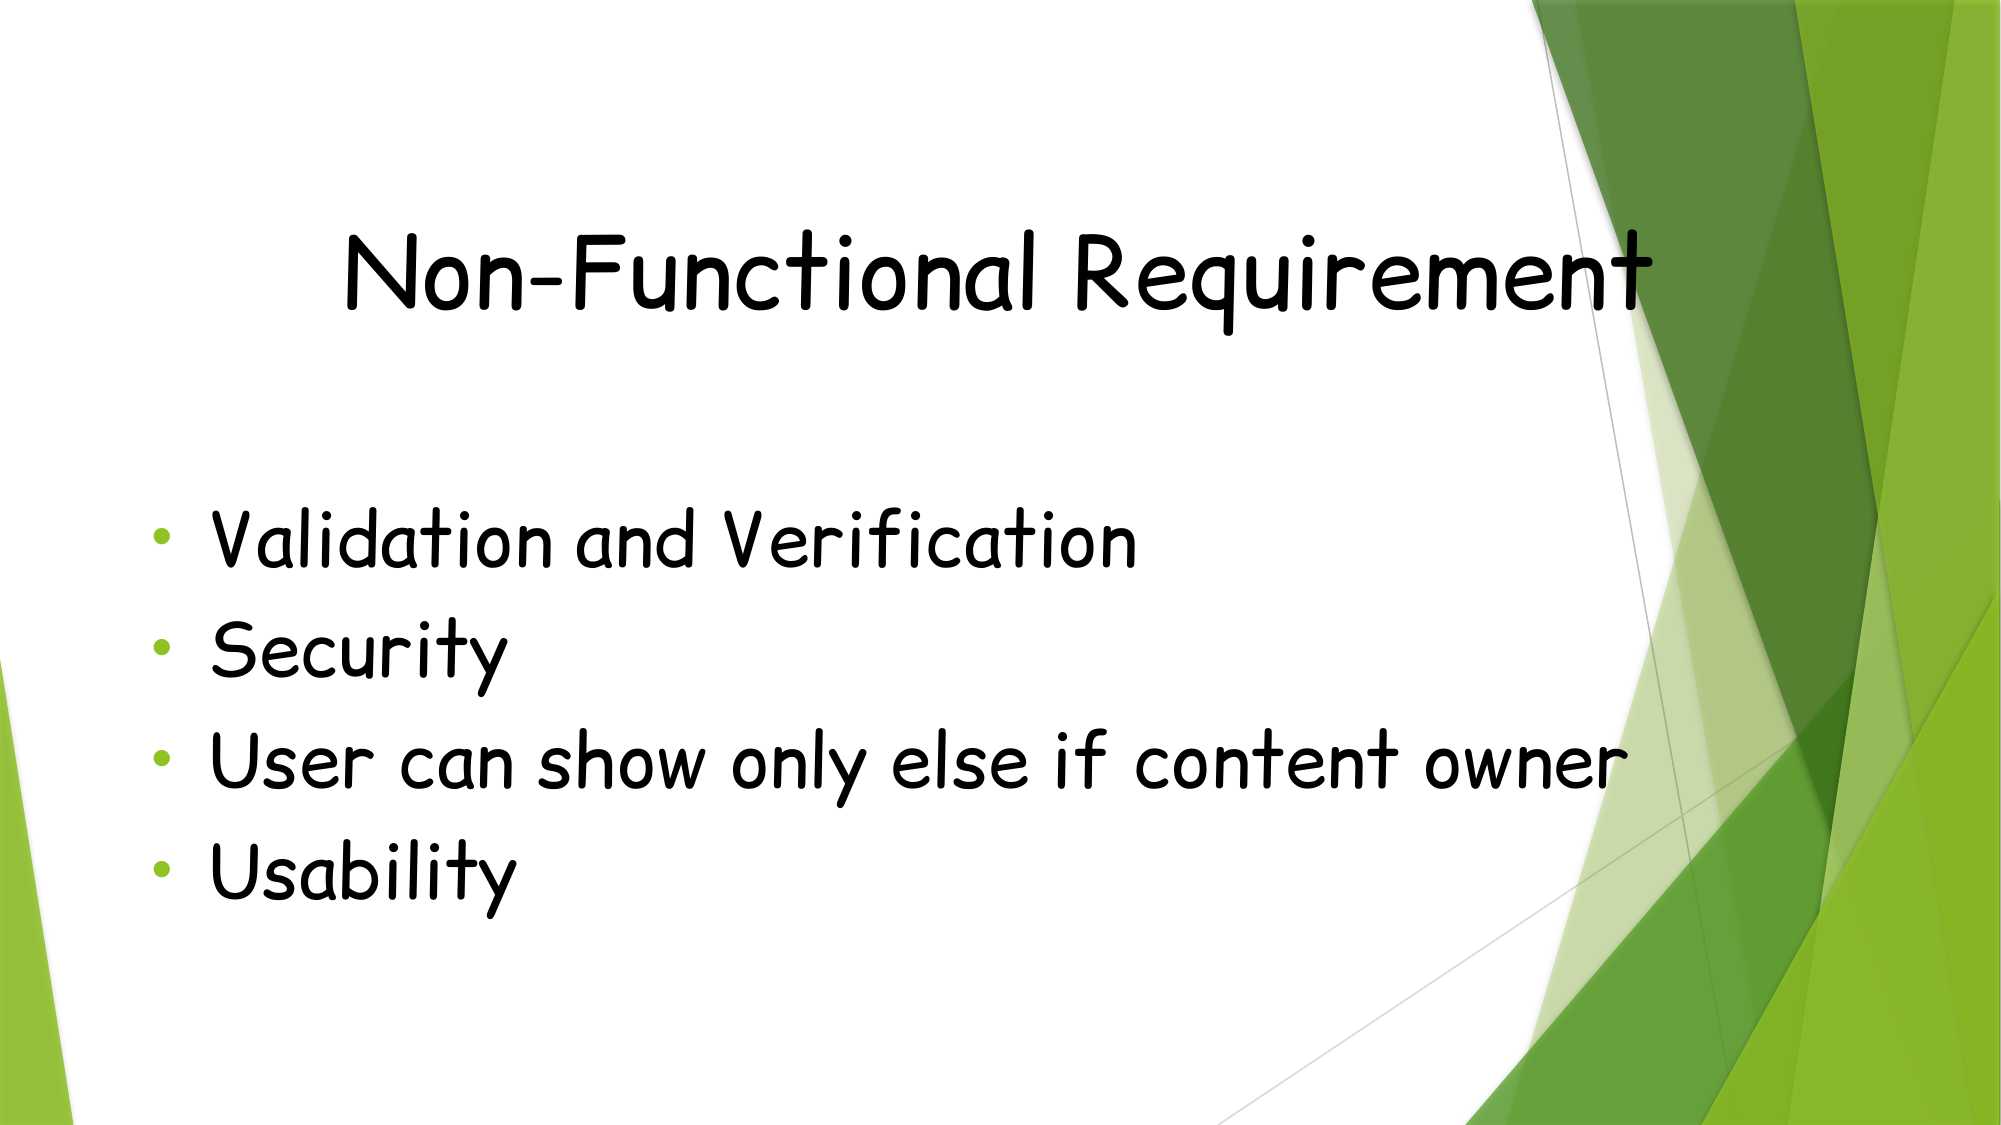

Non-Functional Requirement

Validation and Verification
Security
User can show only else if content owner
Usability